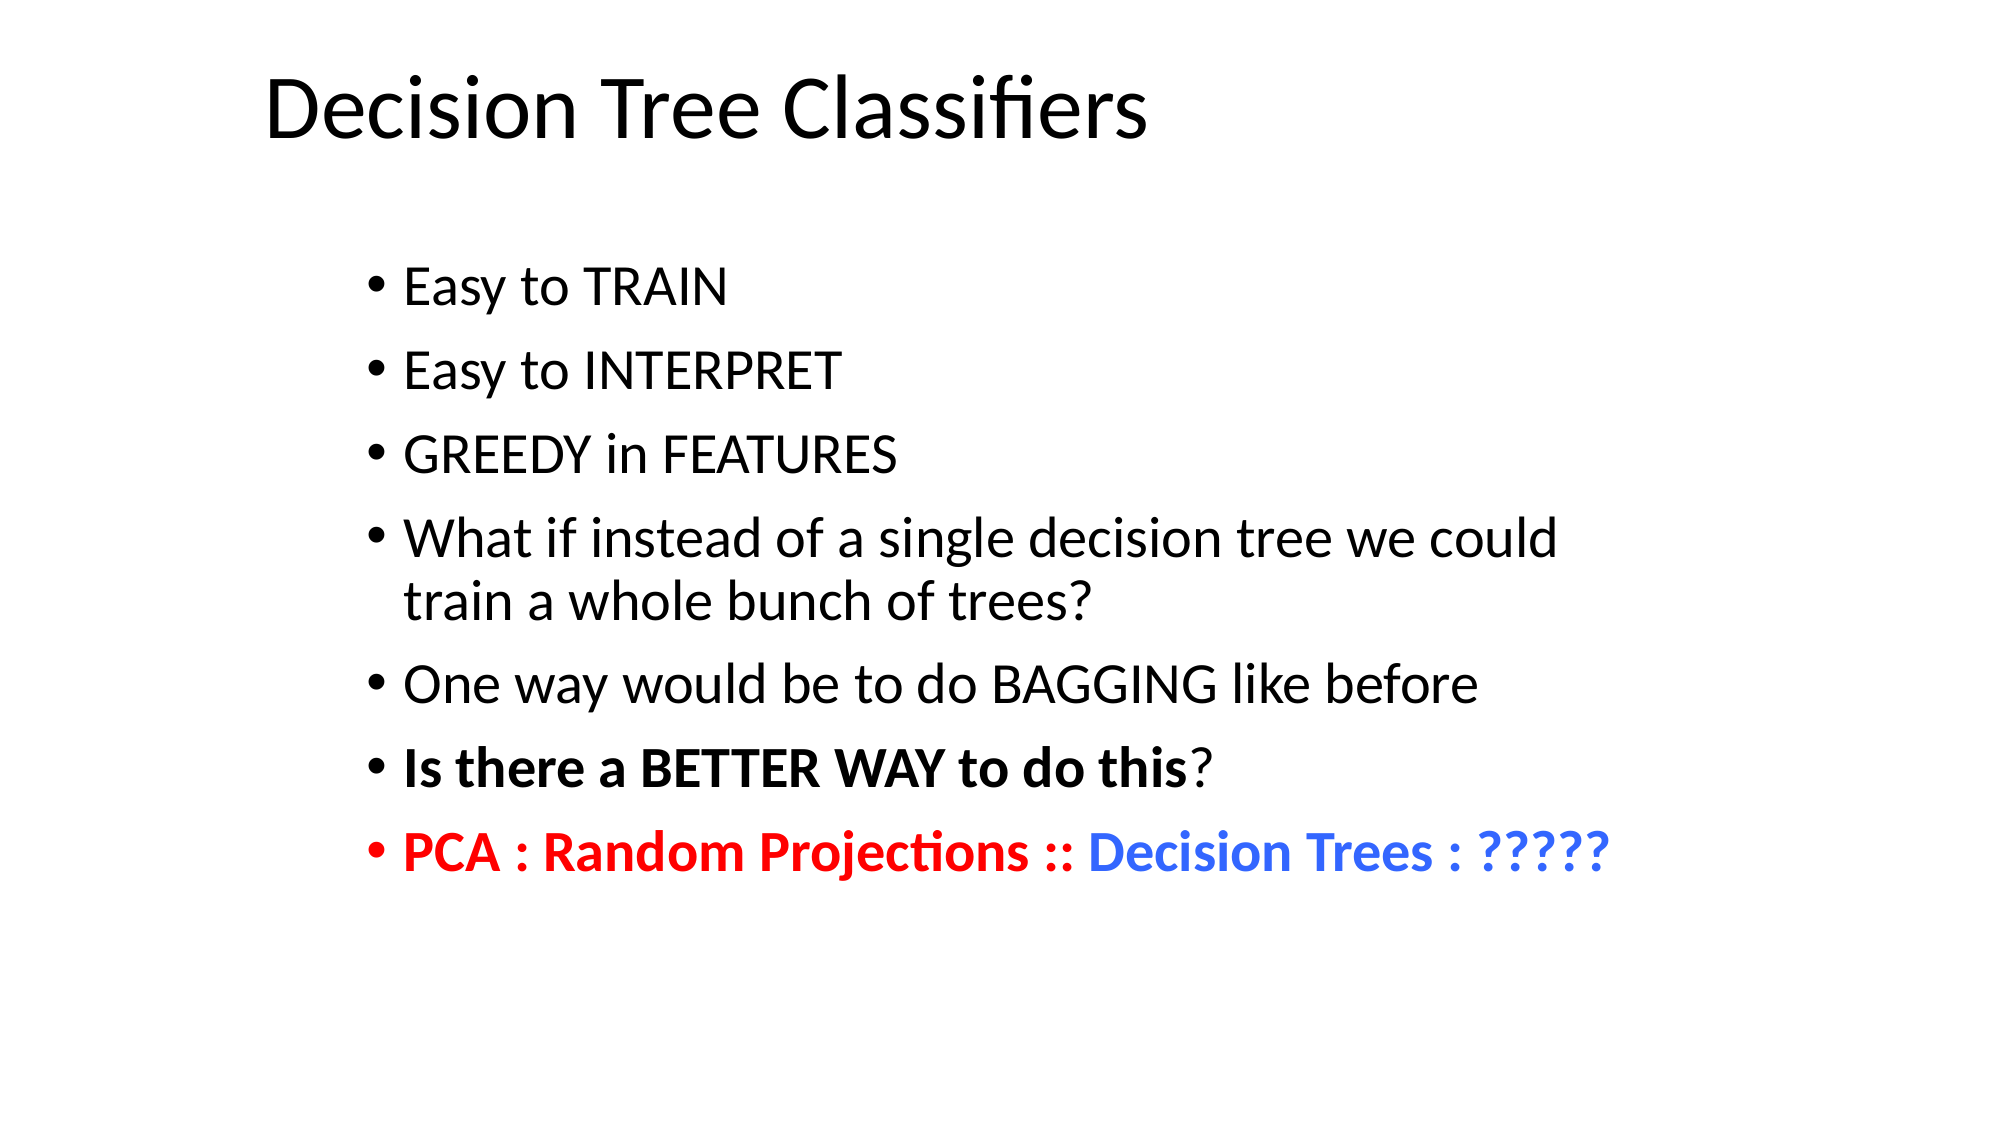

# Decision Tree Classifiers
Easy to TRAIN
Easy to INTERPRET
GREEDY in FEATURES
What if instead of a single decision tree we could train a whole bunch of trees?
One way would be to do BAGGING like before
Is there a BETTER WAY to do this?
PCA : Random Projections :: Decision Trees : ?????